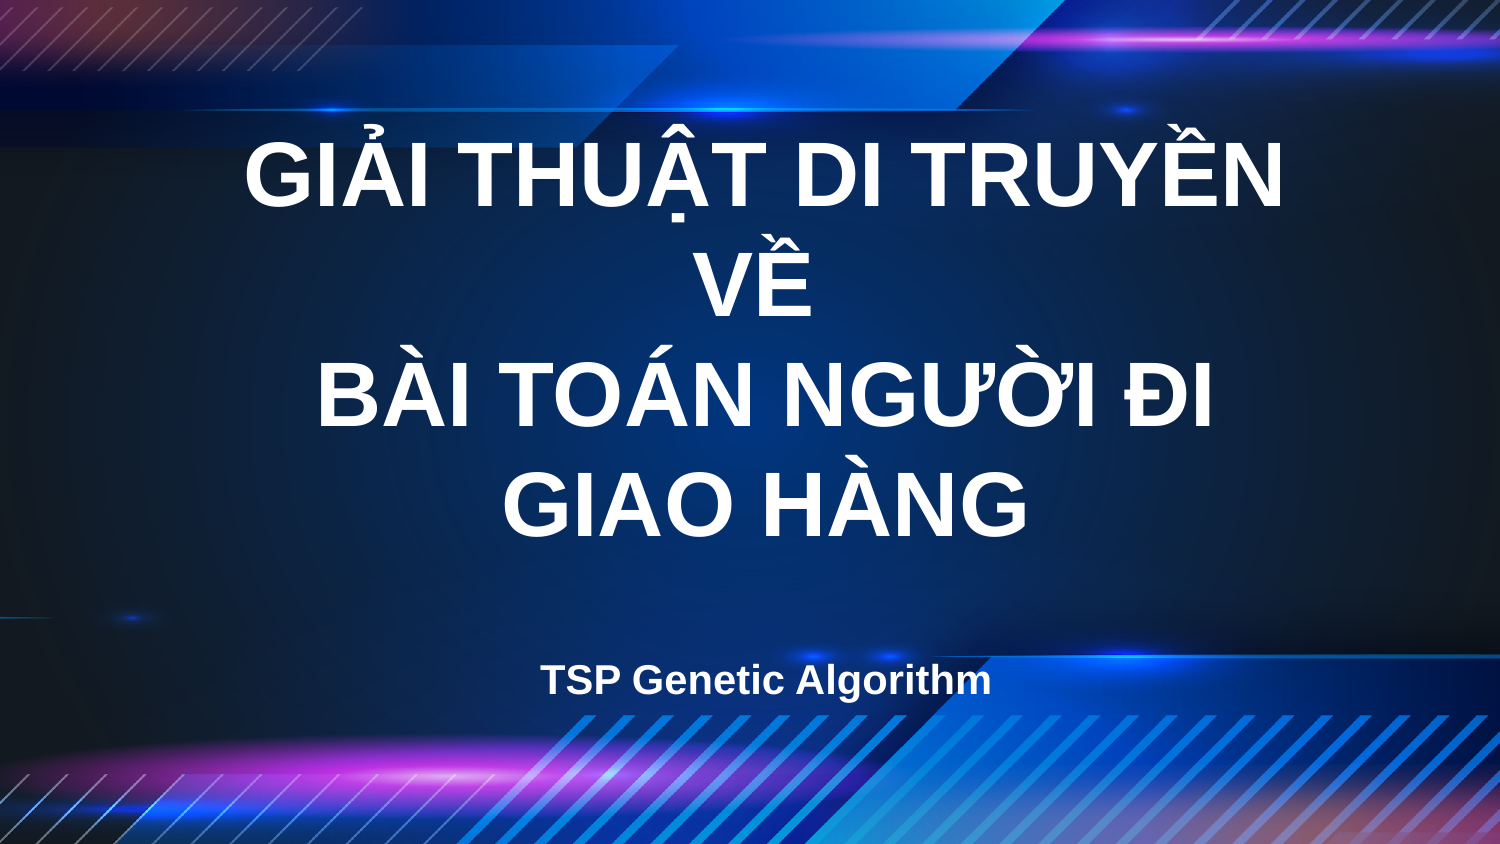

# GIẢI THUẬT DI TRUYỀN VỀ BÀI TOÁN NGƯỜI ĐI GIAO HÀNG
TSP Genetic Algorithm